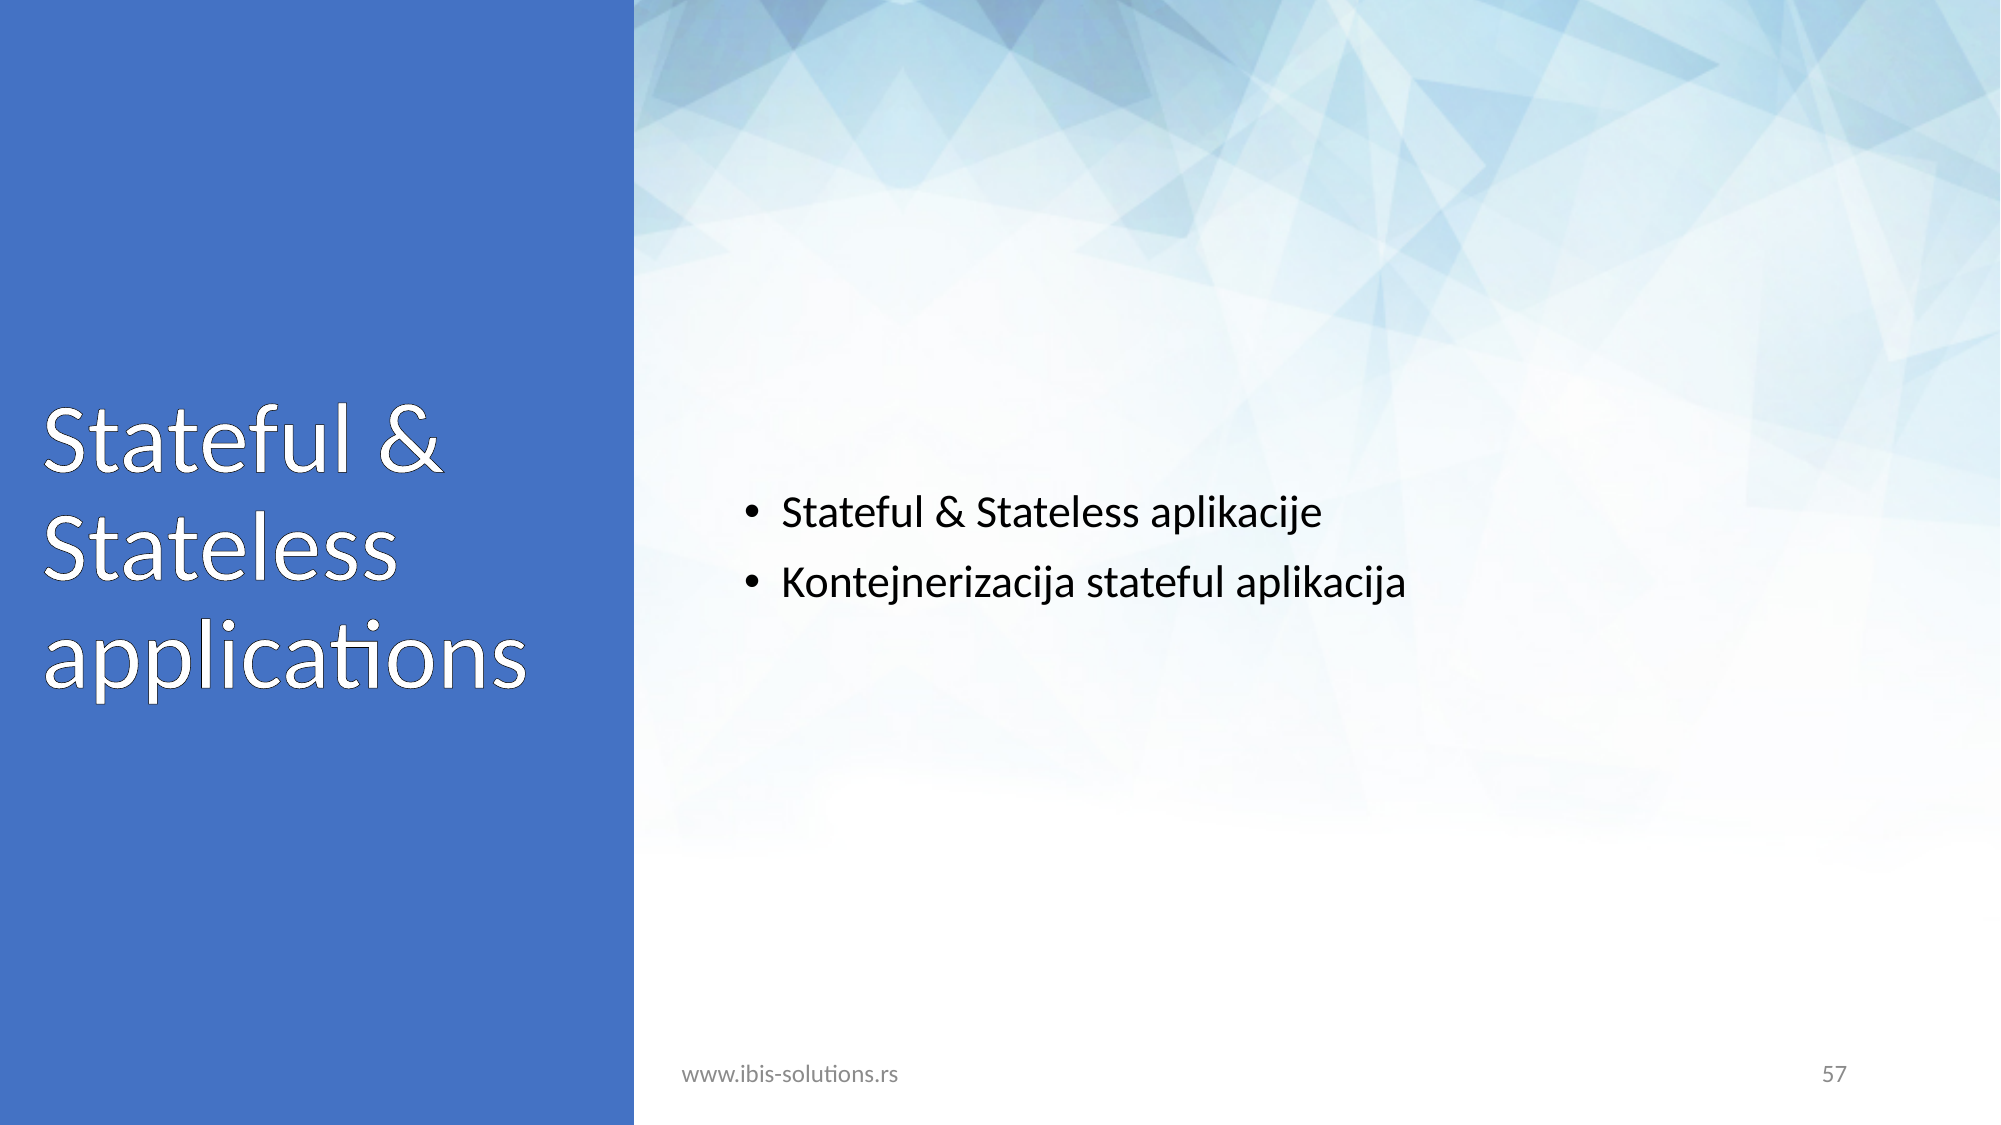

Stateful &
Stateless
applications
Stateful & Stateless aplikacije
Kontejnerizacija stateful aplikacija
www.ibis-solutions.rs
57
57
57
www.ibis-instruments.com
www.ibis-instruments.com